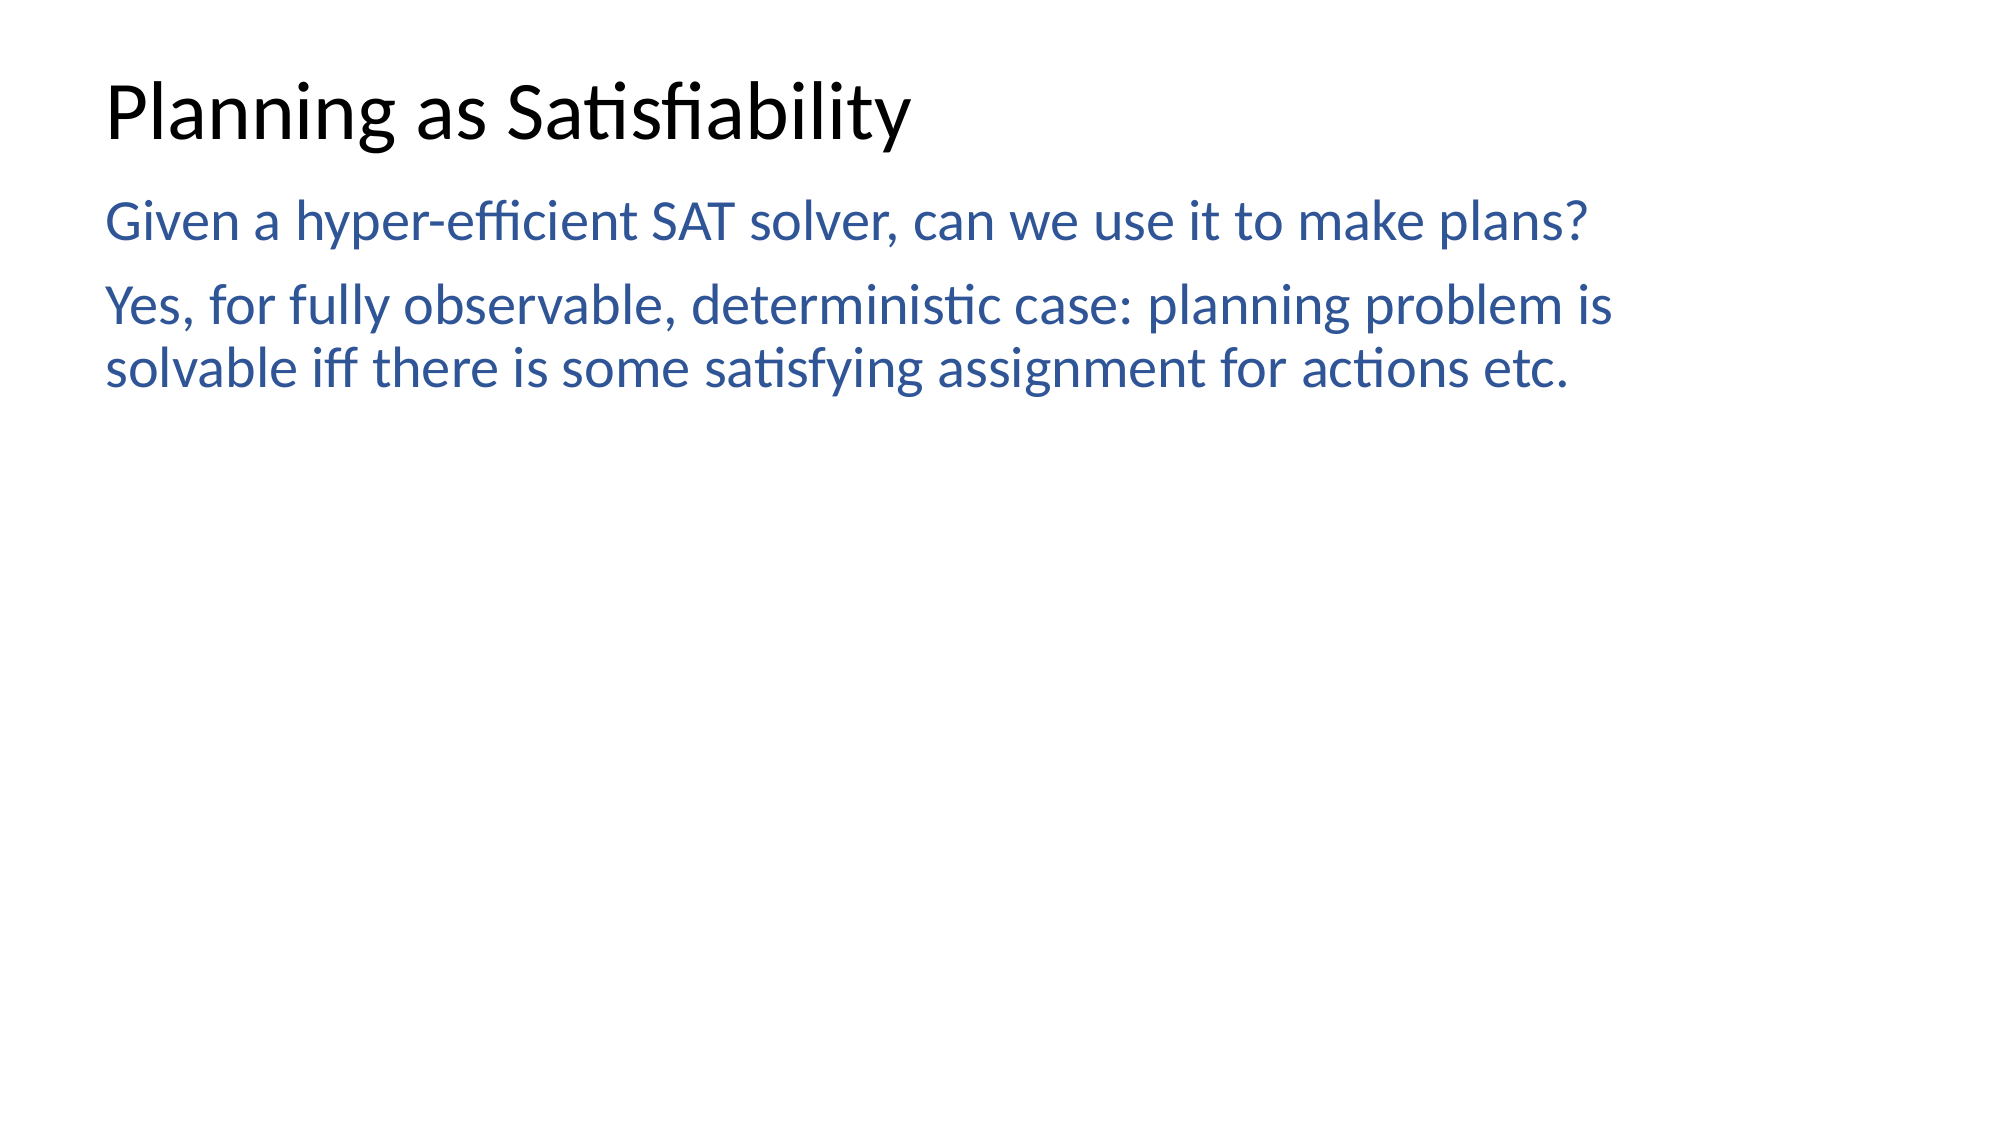

# Planning as Satisfiability
Given a hyper-efficient SAT solver, can we use it to make plans?
Yes, for fully observable, deterministic case: planning problem is solvable iff there is some satisfying assignment for actions etc.